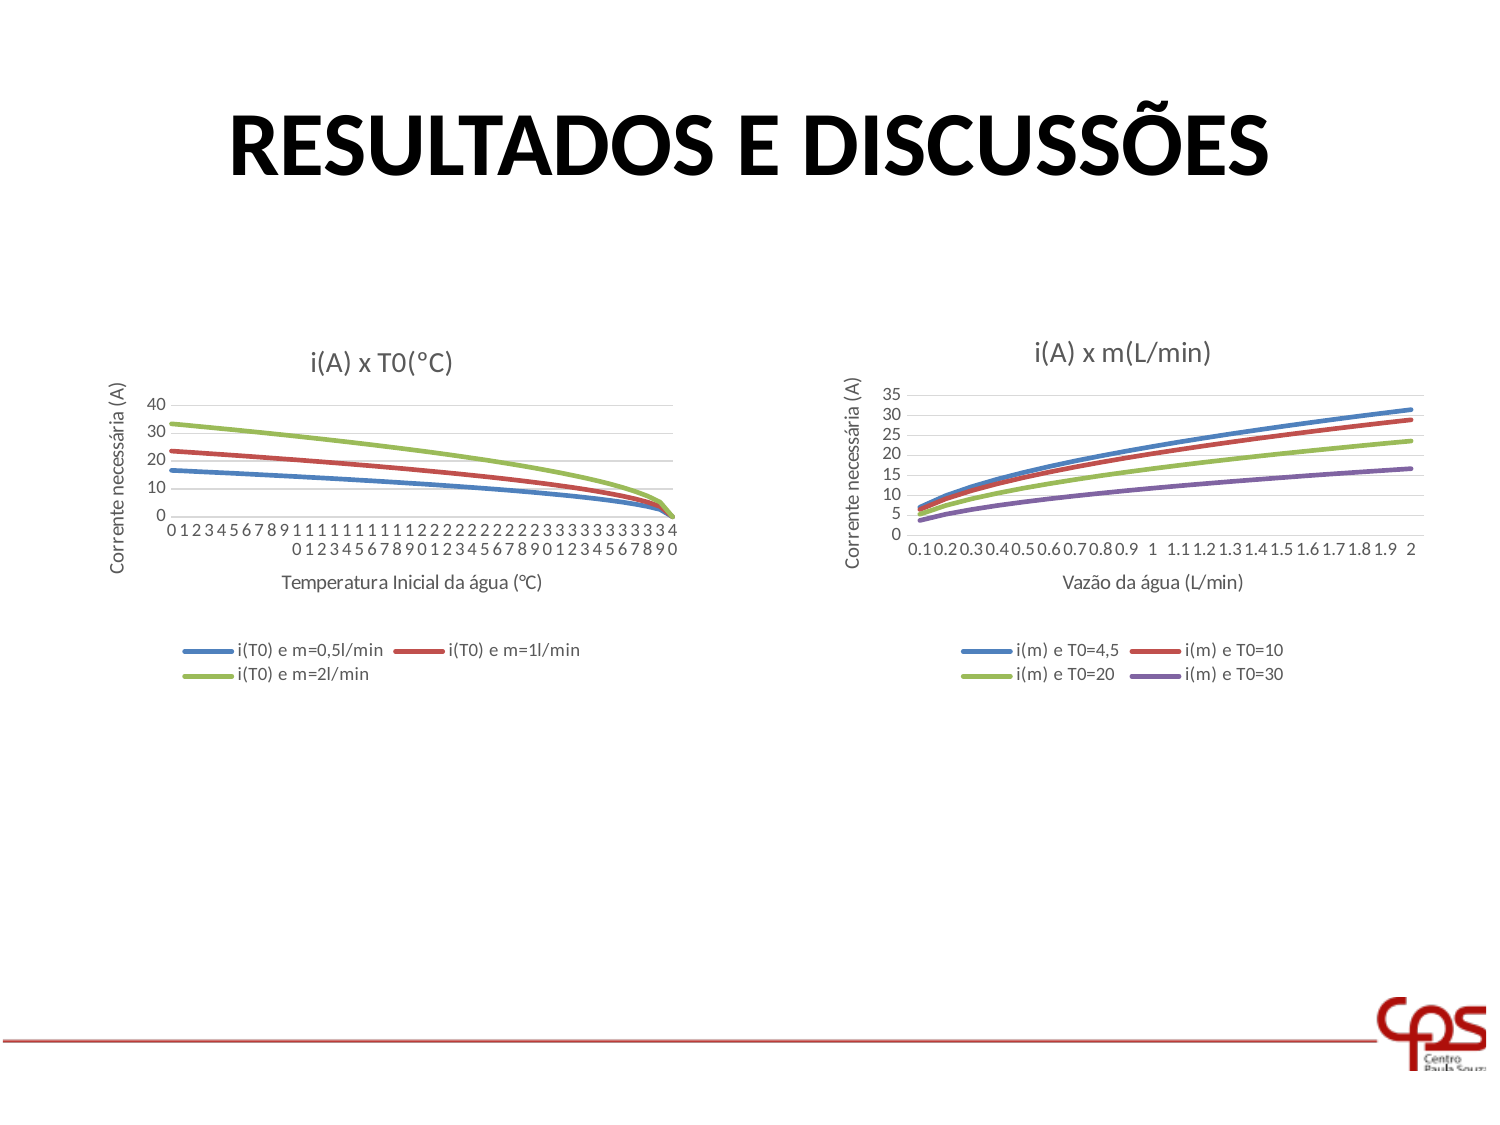

# RESULTADOS E DISCUSSÕES

### Chart: i(A) x m(L/min)

| Category | i(m) e T0=4,5 | i(m) e T0=10 | i(m) e T0=20 | i(m) e T0=30 |
|---|---|---|---|---|
| 0.1 | 7.033017370470041 | 6.465291950097845 | 5.278888771954441 | 3.7327380477785117 |
| 0.2 | 9.946188549724296 | 9.143303560529969 | 7.465476095557023 | 5.278888771954441 |
| 0.30000000000000004 | 12.181543416168578 | 11.198214143335536 | 9.143303560529969 | 6.465291950097845 |
| 0.4 | 14.066034740940083 | 12.93058390019569 | 10.557777543908882 | 7.465476095557023 |
| 0.5 | 15.726304927307835 | 14.45683229480096 | 11.803954139750514 | 8.34665601703261 |
| 0.6 | 17.227303909782282 | 15.836666315863324 | 12.93058390019569 | 9.143303560529969 |
| 0.7 | 18.60761492866115 | 17.10555465338672 | 13.966626889362608 | 9.875896583770677 |
| 0.79999999999999993 | 19.892377099448588 | 18.286607121059937 | 14.930952191114047 | 10.557777543908882 |
| 0.89999999999999991 | 21.099052111410124 | 19.395875850293535 | 15.836666315863322 | 11.198214143335534 |
| 0.99999999999999989 | 22.24035371421357 | 20.445048300260872 | 16.69331203406522 | 11.803954139750514 |
| 1.0999999999999999 | 23.325879761901085 | 21.442947558579718 | 17.50809336659287 | 12.380091545165028 |
| 1.2 | 24.363086832337153 | 22.39642828667107 | 18.286607121059937 | 12.93058390019569 |
| 1.3 | 25.357904750458648 | 23.310941636922347 | 19.03330414475287 | 13.458578429140774 |
| 1.4000000000000001 | 26.31514139552867 | 24.190907382733705 | 19.751793167541354 | 13.966626889362608 |
| 1.5000000000000002 | 27.23875914941795 | 25.03996805109783 | 20.445048300260876 | 14.456832294800963 |
| 1.6000000000000003 | 28.13206948188017 | 25.86116780039138 | 21.115555087817768 | 14.930952191114049 |
| 1.7000000000000004 | 28.997873485251755 | 26.657081610709003 | 21.76541599265526 | 15.390473243752666 |
| 1.8000000000000005 | 29.83856564917289 | 27.42991068158991 | 22.396428286671075 | 15.836666315863326 |
| 1.9000000000000006 | 30.656211986045072 | 28.181554250963526 | 23.01014269114094 | 16.27062793297583 |
| 2.0000000000000004 | 31.45260985461567 | 28.913664589601925 | 23.607908279501032 | 16.69331203406522 |

### Chart: i(A) x T0(ºC)

| Category | i(T0) e m=0,5l/min | i(T0) e m=1l/min | i(T0) e m=2l/min |
|---|---|---|---|
| 0 | 16.69331203406522 | 23.60790827950103 | 33.38662406813044 |
| 1 | 16.48332490731163 | 23.310941636922347 | 32.96664981462327 |
| 2 | 16.270627932975827 | 23.010142691140935 | 32.54125586595166 |
| 3 | 16.05511341182823 | 22.705359132445658 | 32.11022682365646 |
| 4 | 15.836666315863324 | 22.39642828667107 | 31.673332631726648 |
| 5 | 15.615163570495614 | 22.08317610006918 | 31.230327140991232 |
| 6 | 15.390473243752664 | 21.76541599265526 | 30.780946487505332 |
| 7 | 15.162453627299245 | 21.44294755857972 | 30.32490725459849 |
| 8 | 14.930952191114047 | 21.115555087817764 | 29.861904382228097 |
| 9 | 14.695804389915736 | 20.783005878200903 | 29.39160877983148 |
| 10 | 14.45683229480096 | 20.445048300260872 | 28.913664589601925 |
| 11 | 14.213843017753268 | 20.101409569148792 | 28.42768603550654 |
| 12 | 13.966626889362608 | 19.751793167541354 | 27.93325377872522 |
| 13 | 13.714955340794953 | 19.395875850293535 | 27.429910681589906 |
| 14 | 13.458578429140774 | 19.03330414475287 | 26.91715685828155 |
| 15 | 13.197221929886103 | 18.66369023889256 | 26.394443859772206 |
| 16 | 12.93058390019569 | 18.286607121059937 | 25.86116780039138 |
| 17 | 12.658330590300338 | 17.901582797804966 | 25.316661180600683 |
| 18 | 12.38009154516503 | 17.50809336659287 | 24.760183090330063 |
| 19 | 12.095453691366853 | 17.10555465338672 | 24.190907382733705 |
| 20 | 11.803954139750514 | 16.69331203406522 | 23.607908279501032 |
| 21 | 11.505071345570467 | 16.270627932975827 | 23.01014269114094 |
| 22 | 11.198214143335536 | 15.836666315863324 | 22.39642828667107 |
| 23 | 10.88270799632763 | 15.390473243752664 | 21.76541599265526 |
| 24 | 10.557777543908882 | 14.930952191114047 | 21.115555087817768 |
| 25 | 10.222524150130436 | 14.45683229480096 | 20.445048300260876 |
| 26 | 9.875896583770677 | 13.966626889362608 | 19.751793167541358 |
| 27 | 9.516652072376434 | 13.458578429140774 | 19.03330414475287 |
| 28 | 9.143303560529969 | 12.93058390019569 | 18.286607121059937 |
| 29 | 8.754046683296435 | 12.38009154516503 | 17.508093366592874 |
| 30 | 8.34665601703261 | 11.803954139750514 | 16.69331203406522 |
| 31 | 7.918333157931662 | 11.198214143335536 | 15.836666315863324 |
| 32 | 7.465476095557023 | 10.557777543908882 | 14.930952191114049 |
| 33 | 6.983313444681304 | 9.875896583770677 | 13.96662688936261 |
| 34 | 6.465291950097845 | 9.143303560529969 | 12.93058390019569 |
| 35 | 5.901977069875257 | 8.34665601703261 | 11.803954139750516 |
| 36 | 5.278888771954441 | 7.465476095557023 | 10.557777543908884 |
| 37 | 4.571651780264984 | 6.465291950097845 | 9.143303560529969 |
| 38 | 3.7327380477785117 | 5.278888771954441 | 7.465476095557024 |
| 39 | 2.6394443859772205 | 3.7327380477785117 | 5.278888771954442 |
| 40 | 0.0 | 0.0 | 0.0 |